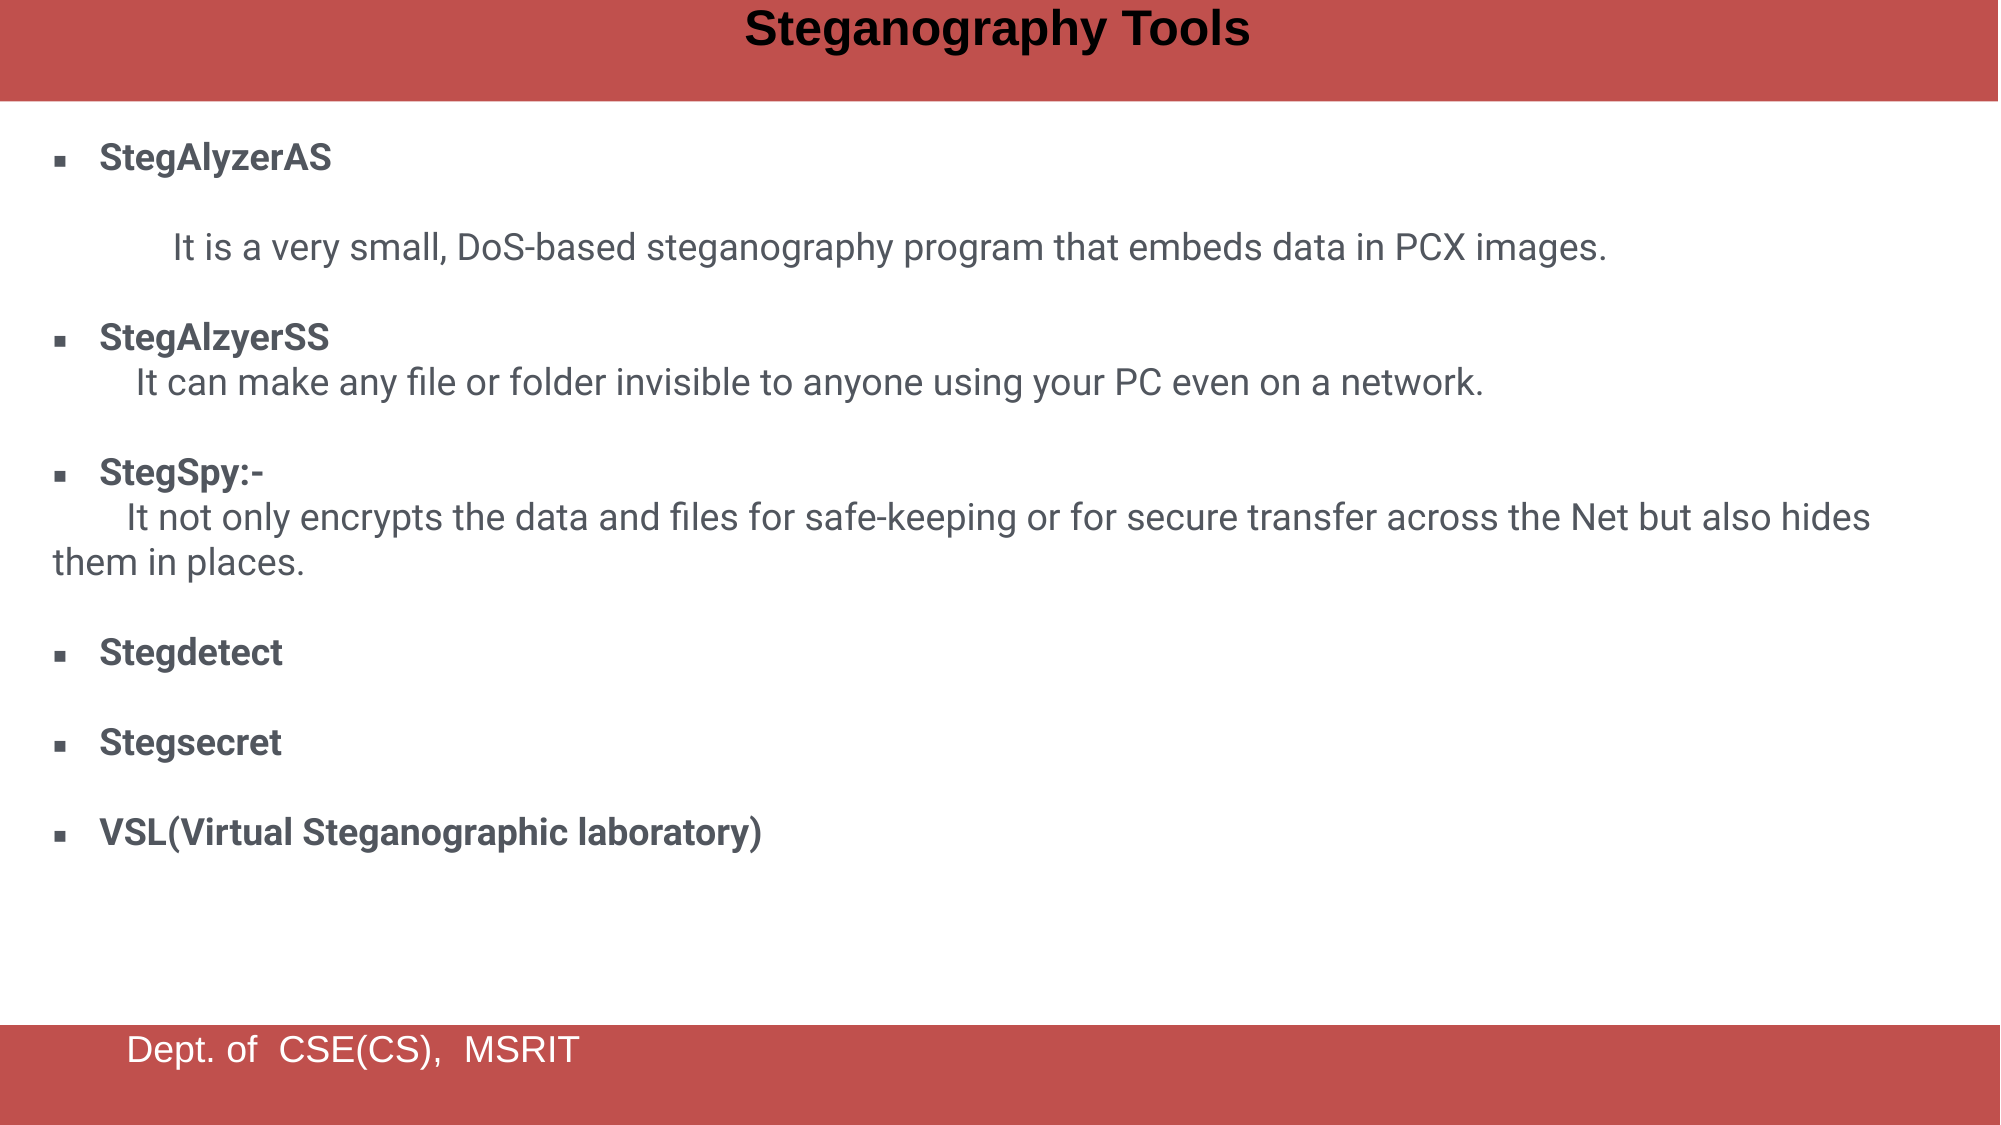

Steganography Tools
StegAlyzerAS

             It is a very small, DoS-based steganography program that embeds data in PCX images.

StegAlzyerSS
         It can make any file or folder invisible to anyone using your PC even on a network.

StegSpy:-
        It not only encrypts the data and files for safe-keeping or for secure transfer across the Net but also hides them in places.

Stegdetect

Stegsecret

VSL(Virtual Steganographic laboratory)

Dept. of  CSE(CS),  MSRIT